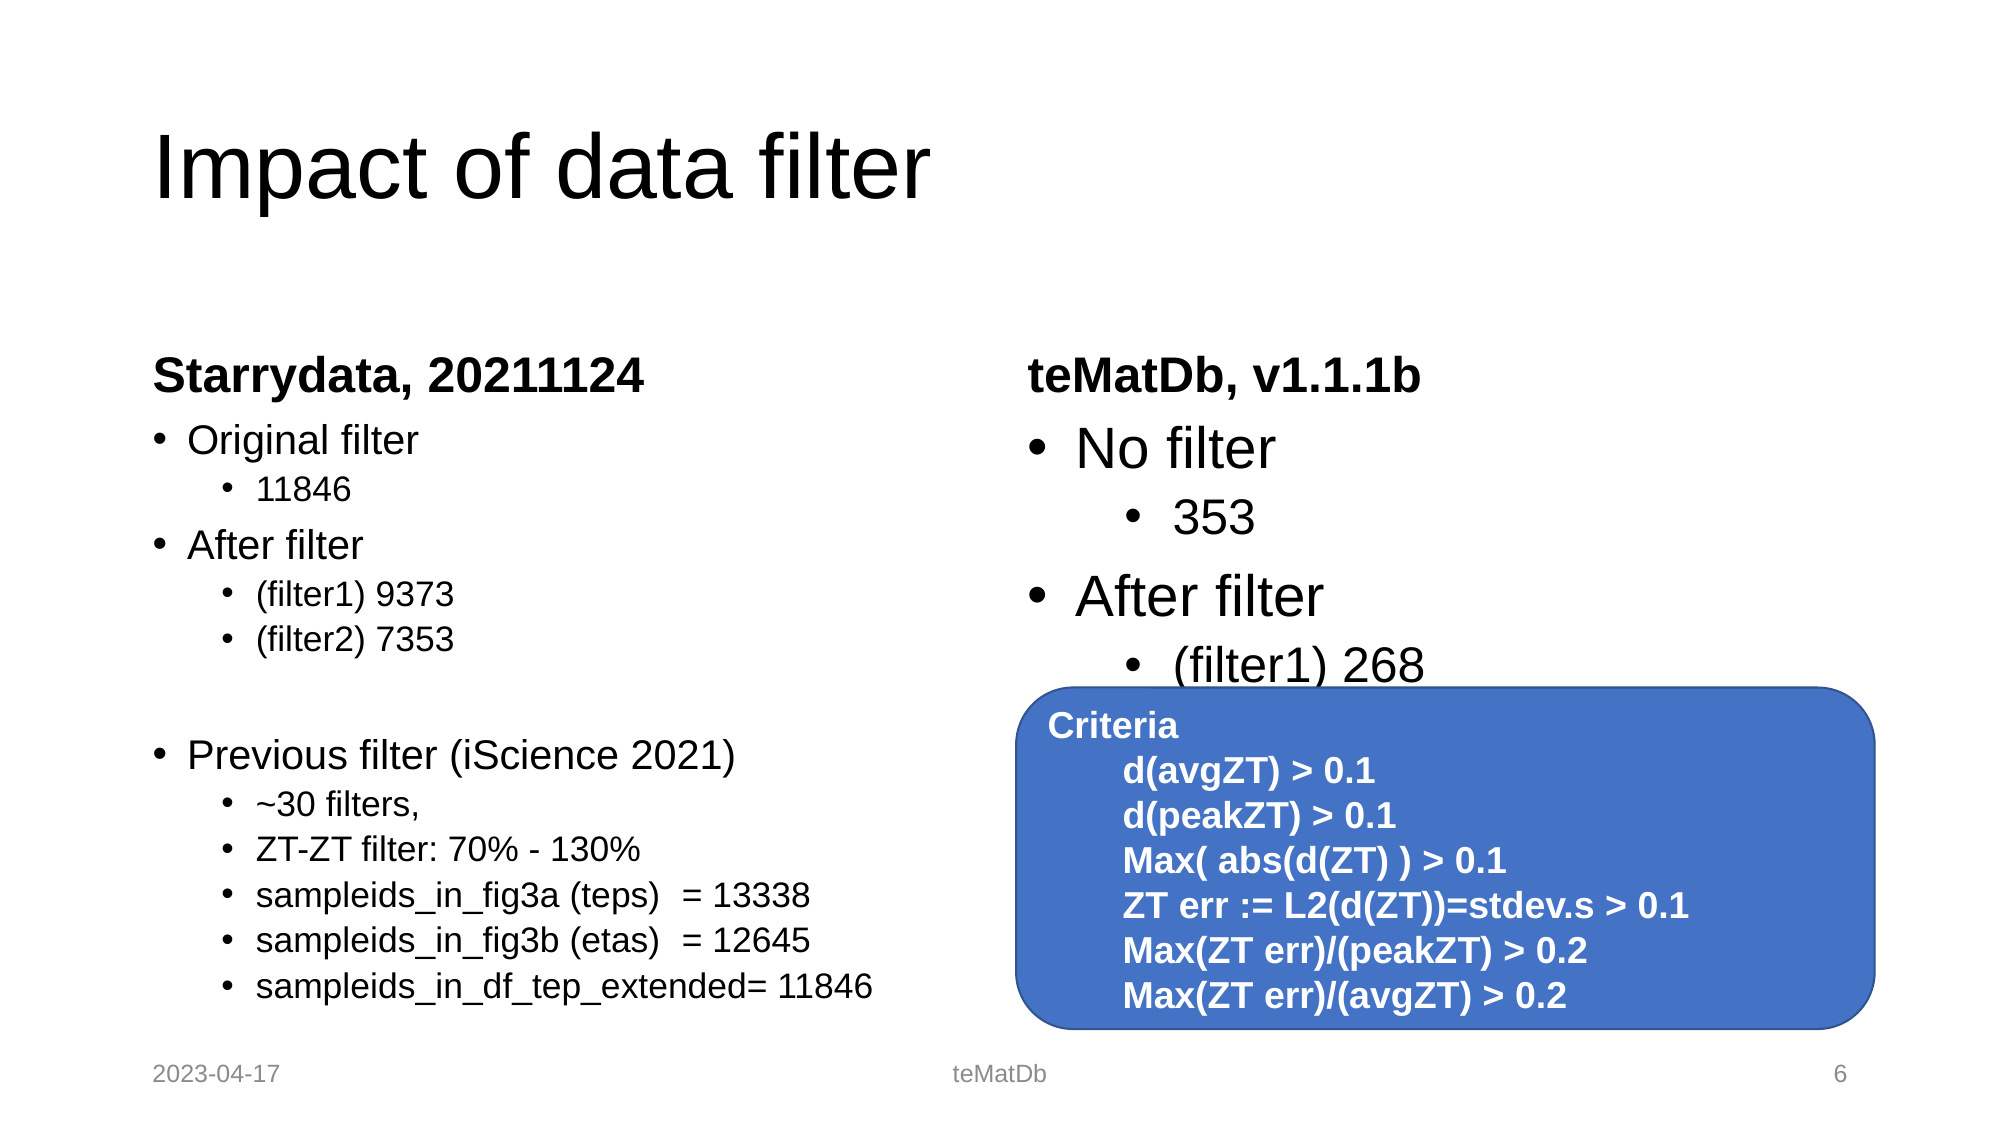

# Impact of data filter
Starrydata, 20211124
teMatDb, v1.1.1b
Original filter
11846
After filter
(filter1) 9373
(filter2) 7353

Previous filter (iScience 2021)
~30 filters,
ZT-ZT filter: 70% - 130%
sampleids_in_fig3a (teps)	= 13338
sampleids_in_fig3b (etas)	= 12645
sampleids_in_df_tep_extended= 11846

No filter
353
After filter
(filter1) 268
(filter2) 236

Criteria
d(avgZT) > 0.1
d(peakZT) > 0.1
Max( abs(d(ZT) ) > 0.1
ZT err := L2(d(ZT))=stdev.s > 0.1
Max(ZT err)/(peakZT) > 0.2
Max(ZT err)/(avgZT) > 0.2
2023-04-17
teMatDb
6